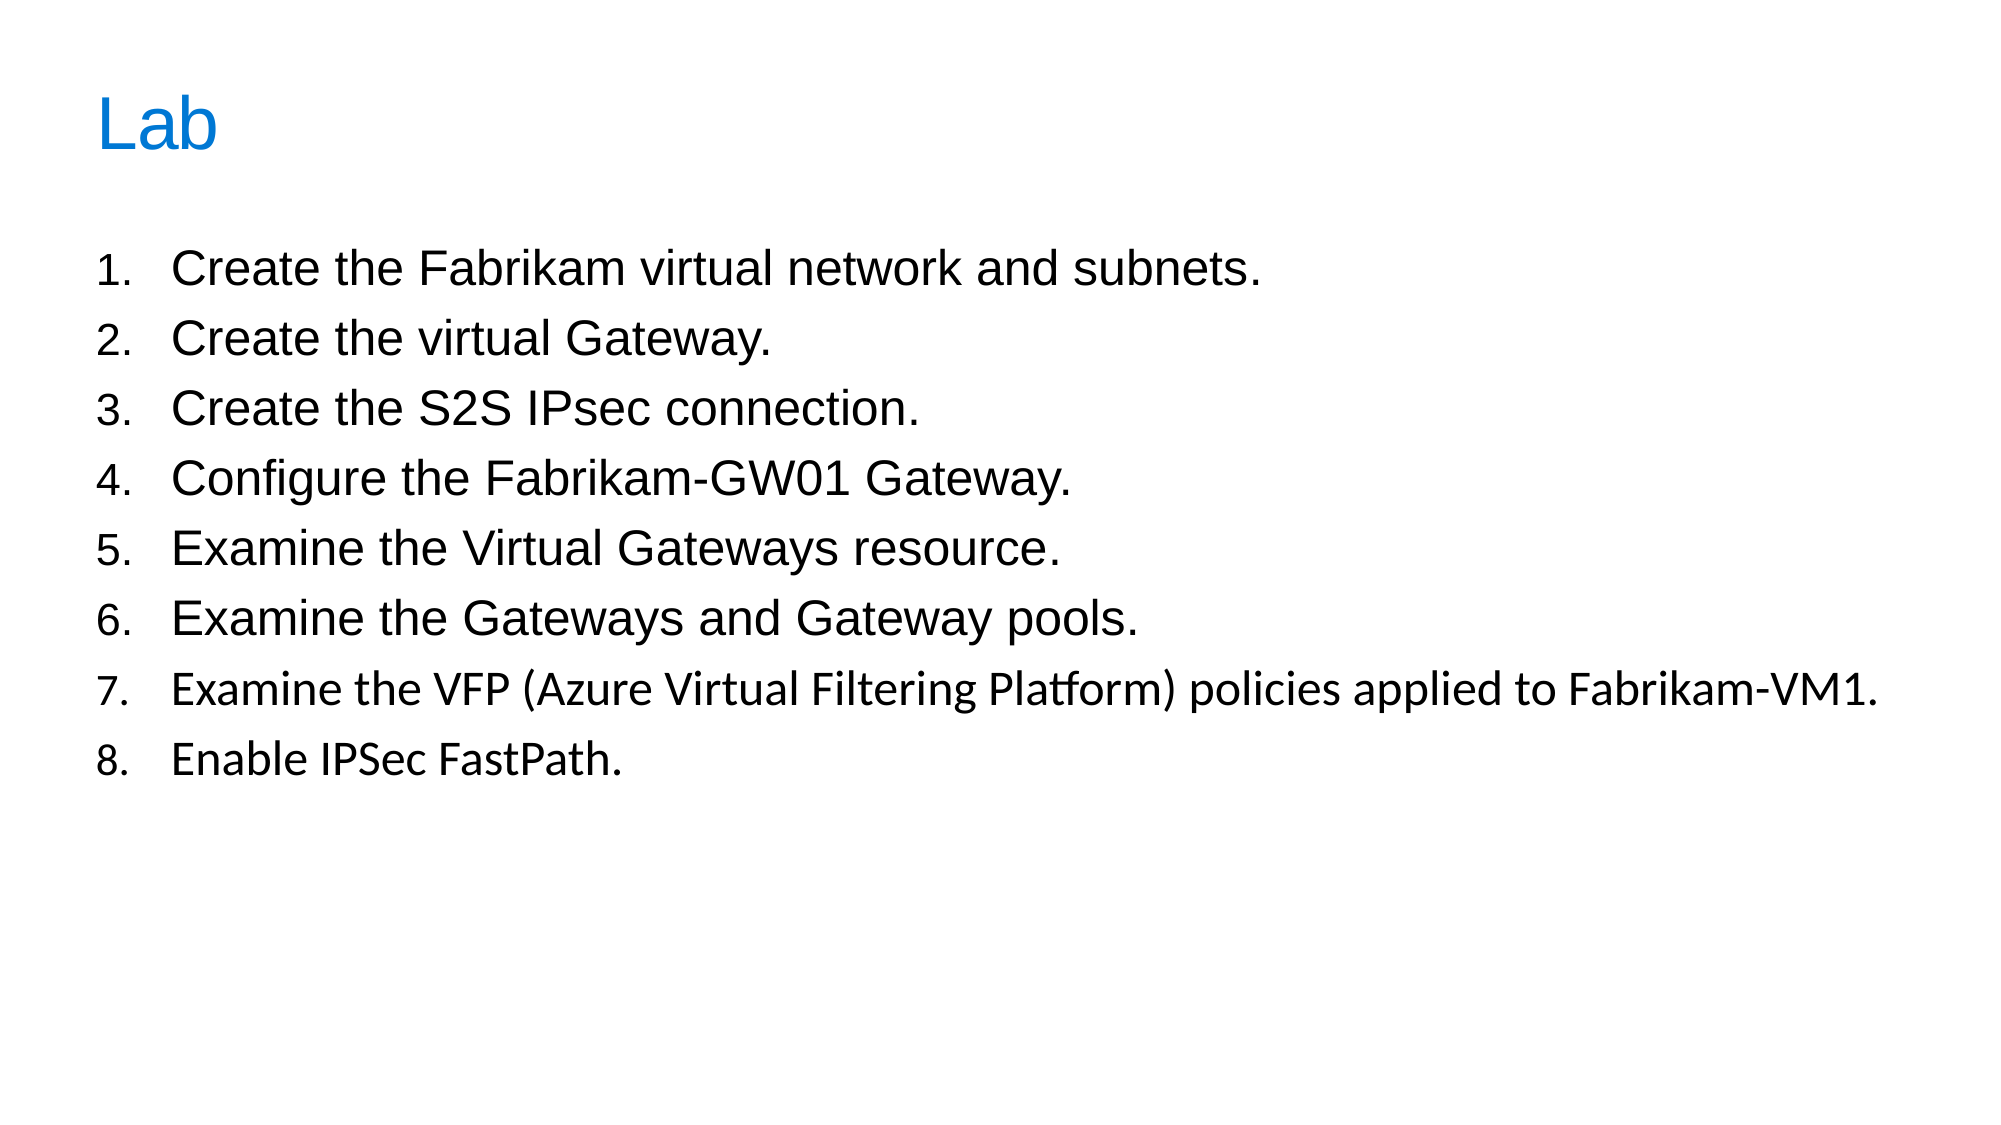

# Lab
Create the Fabrikam virtual network and subnets​.
Create the virtual Gateway​.
Create the S2S IPsec connection​.
Configure the Fabrikam-GW01 Gateway​.
Examine the Virtual Gateways resource​.
Examine the Gateways and Gateway pools.
Examine the VFP (Azure Virtual Filtering Platform) policies applied to Fabrikam-VM1.
Enable IPSec FastPath.